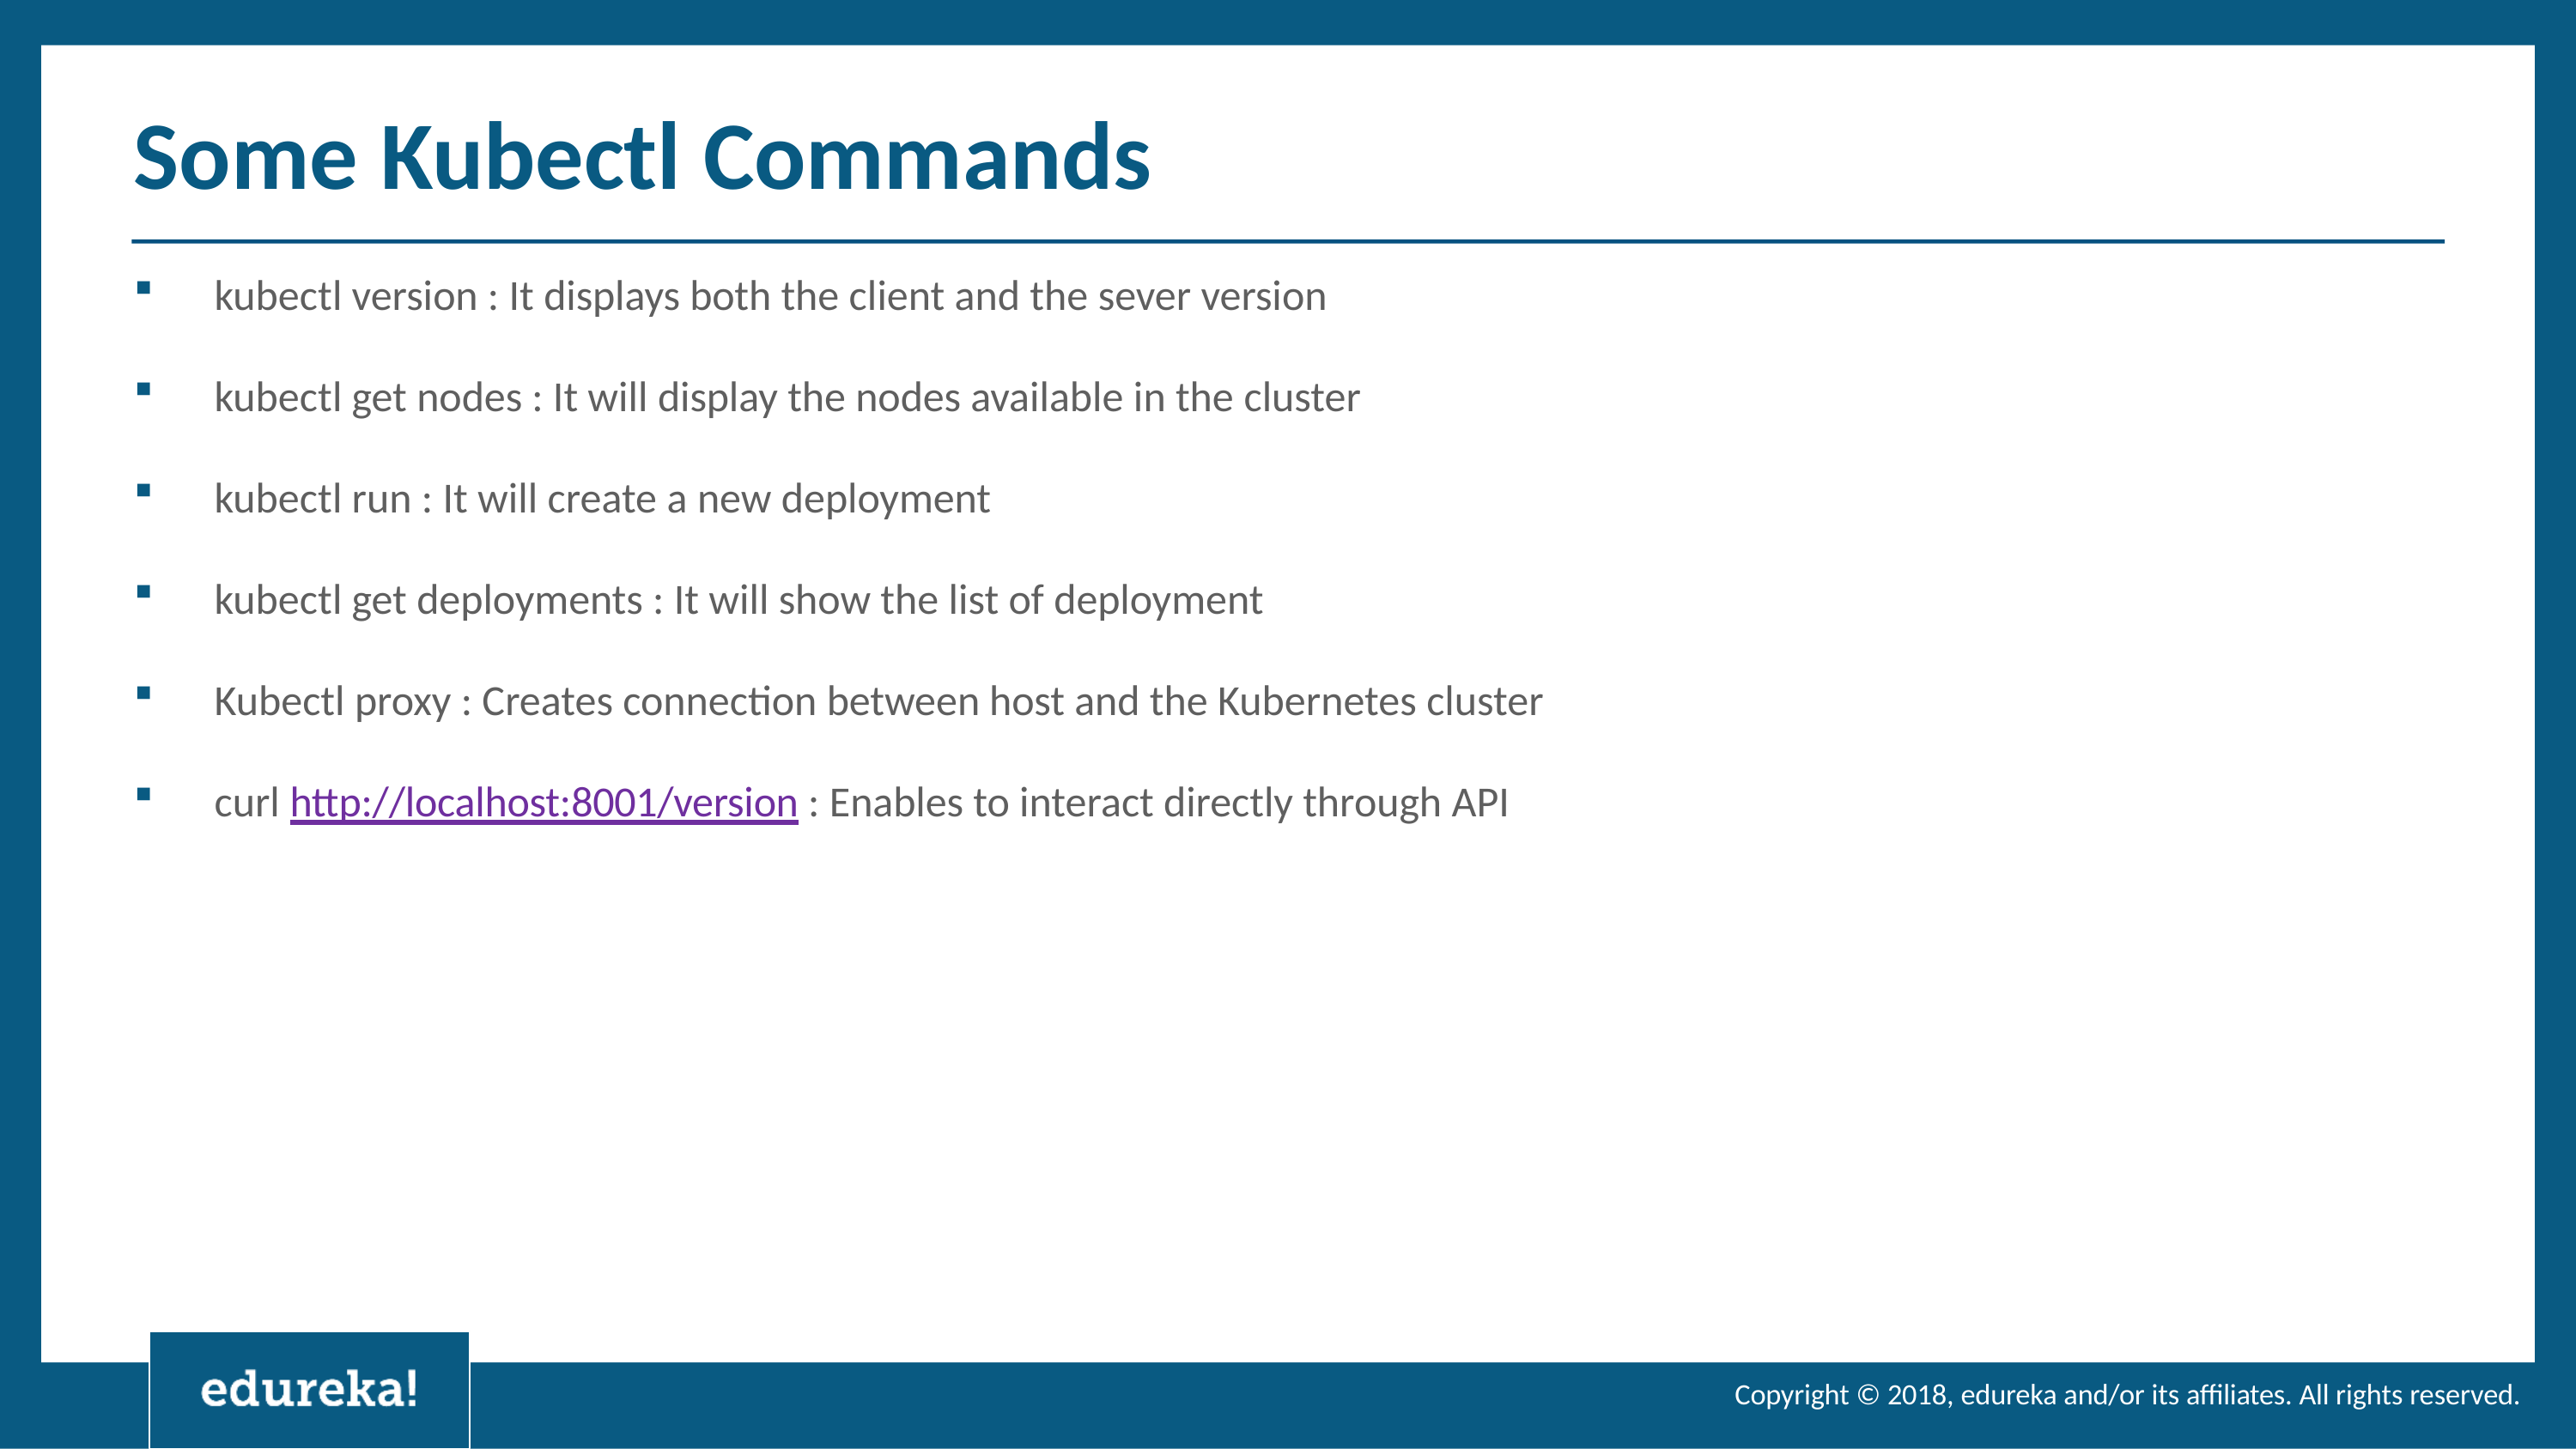

# Some Kubectl Commands
kubectl version : It displays both the client and the sever version

kubectl get nodes : It will display the nodes available in the cluster

kubectl run : It will create a new deployment

kubectl get deployments : It will show the list of deployment

Kubectl proxy : Creates connection between host and the Kubernetes cluster

curl http://localhost:8001/version : Enables to interact directly through API
Copyright © 2018, edureka and/or its affiliates. All rights reserved.